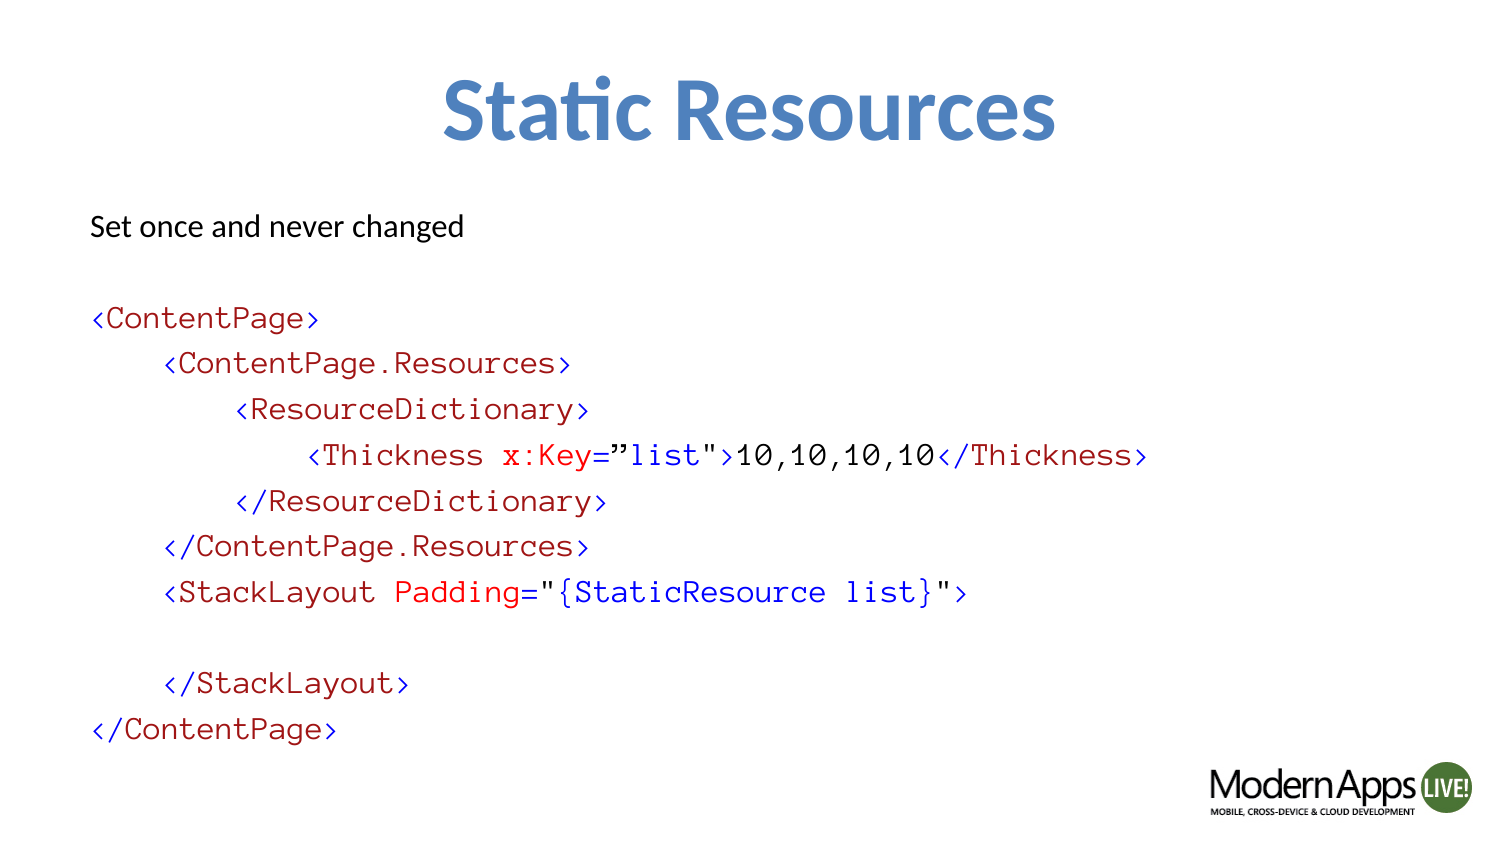

# Static Resources
Set once and never changed

<ContentPage>
    <ContentPage.Resources>
        <ResourceDictionary>
            <Thickness x:Key=”list">10,10,10,10</Thickness>
        </ResourceDictionary>
    </ContentPage.Resources>
    <StackLayout Padding="{StaticResource list}">

    </StackLayout>
</ContentPage>